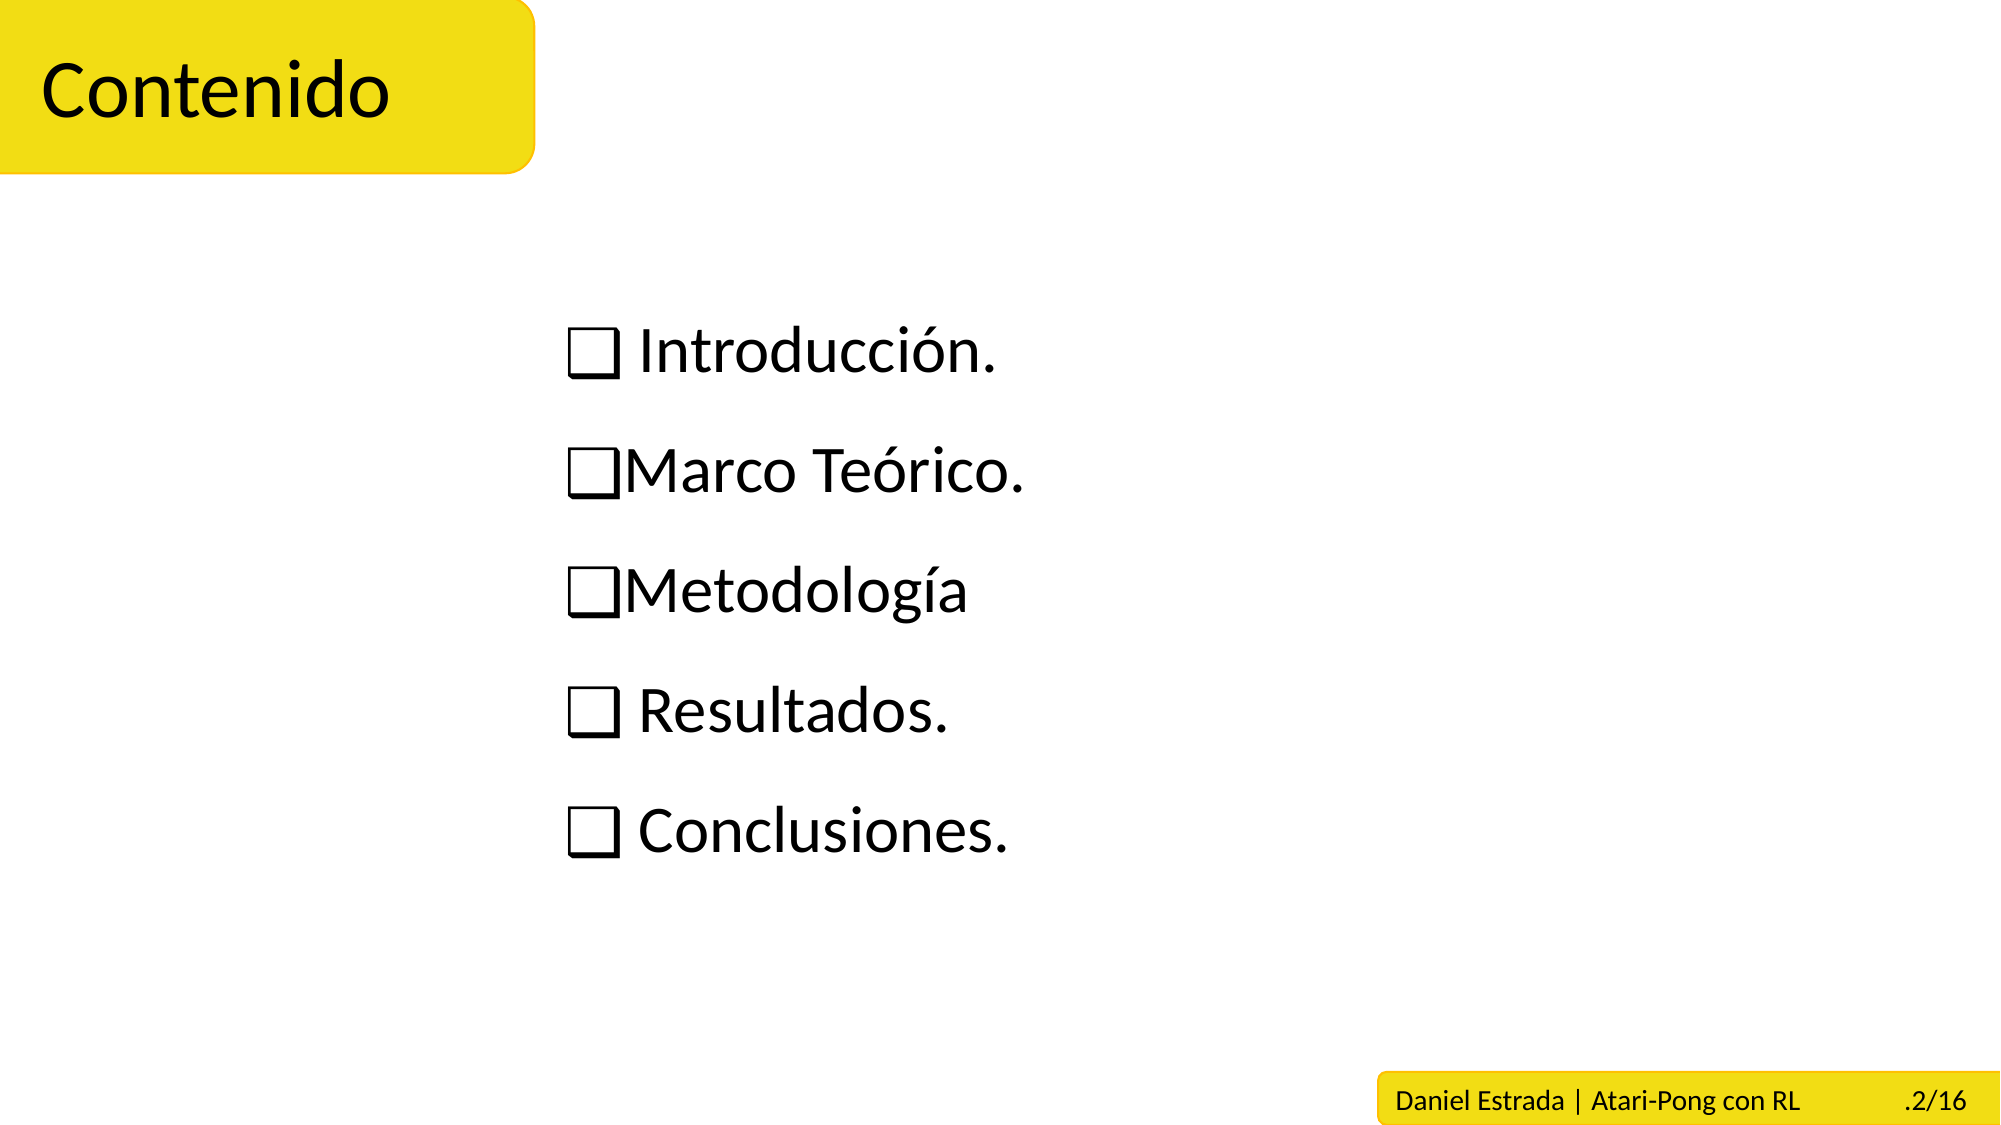

Contenido
 Introducción.
Marco Teórico.
Metodología
 Resultados.
 Conclusiones.
Daniel Estrada | Atari-Pong con RL                .2/16